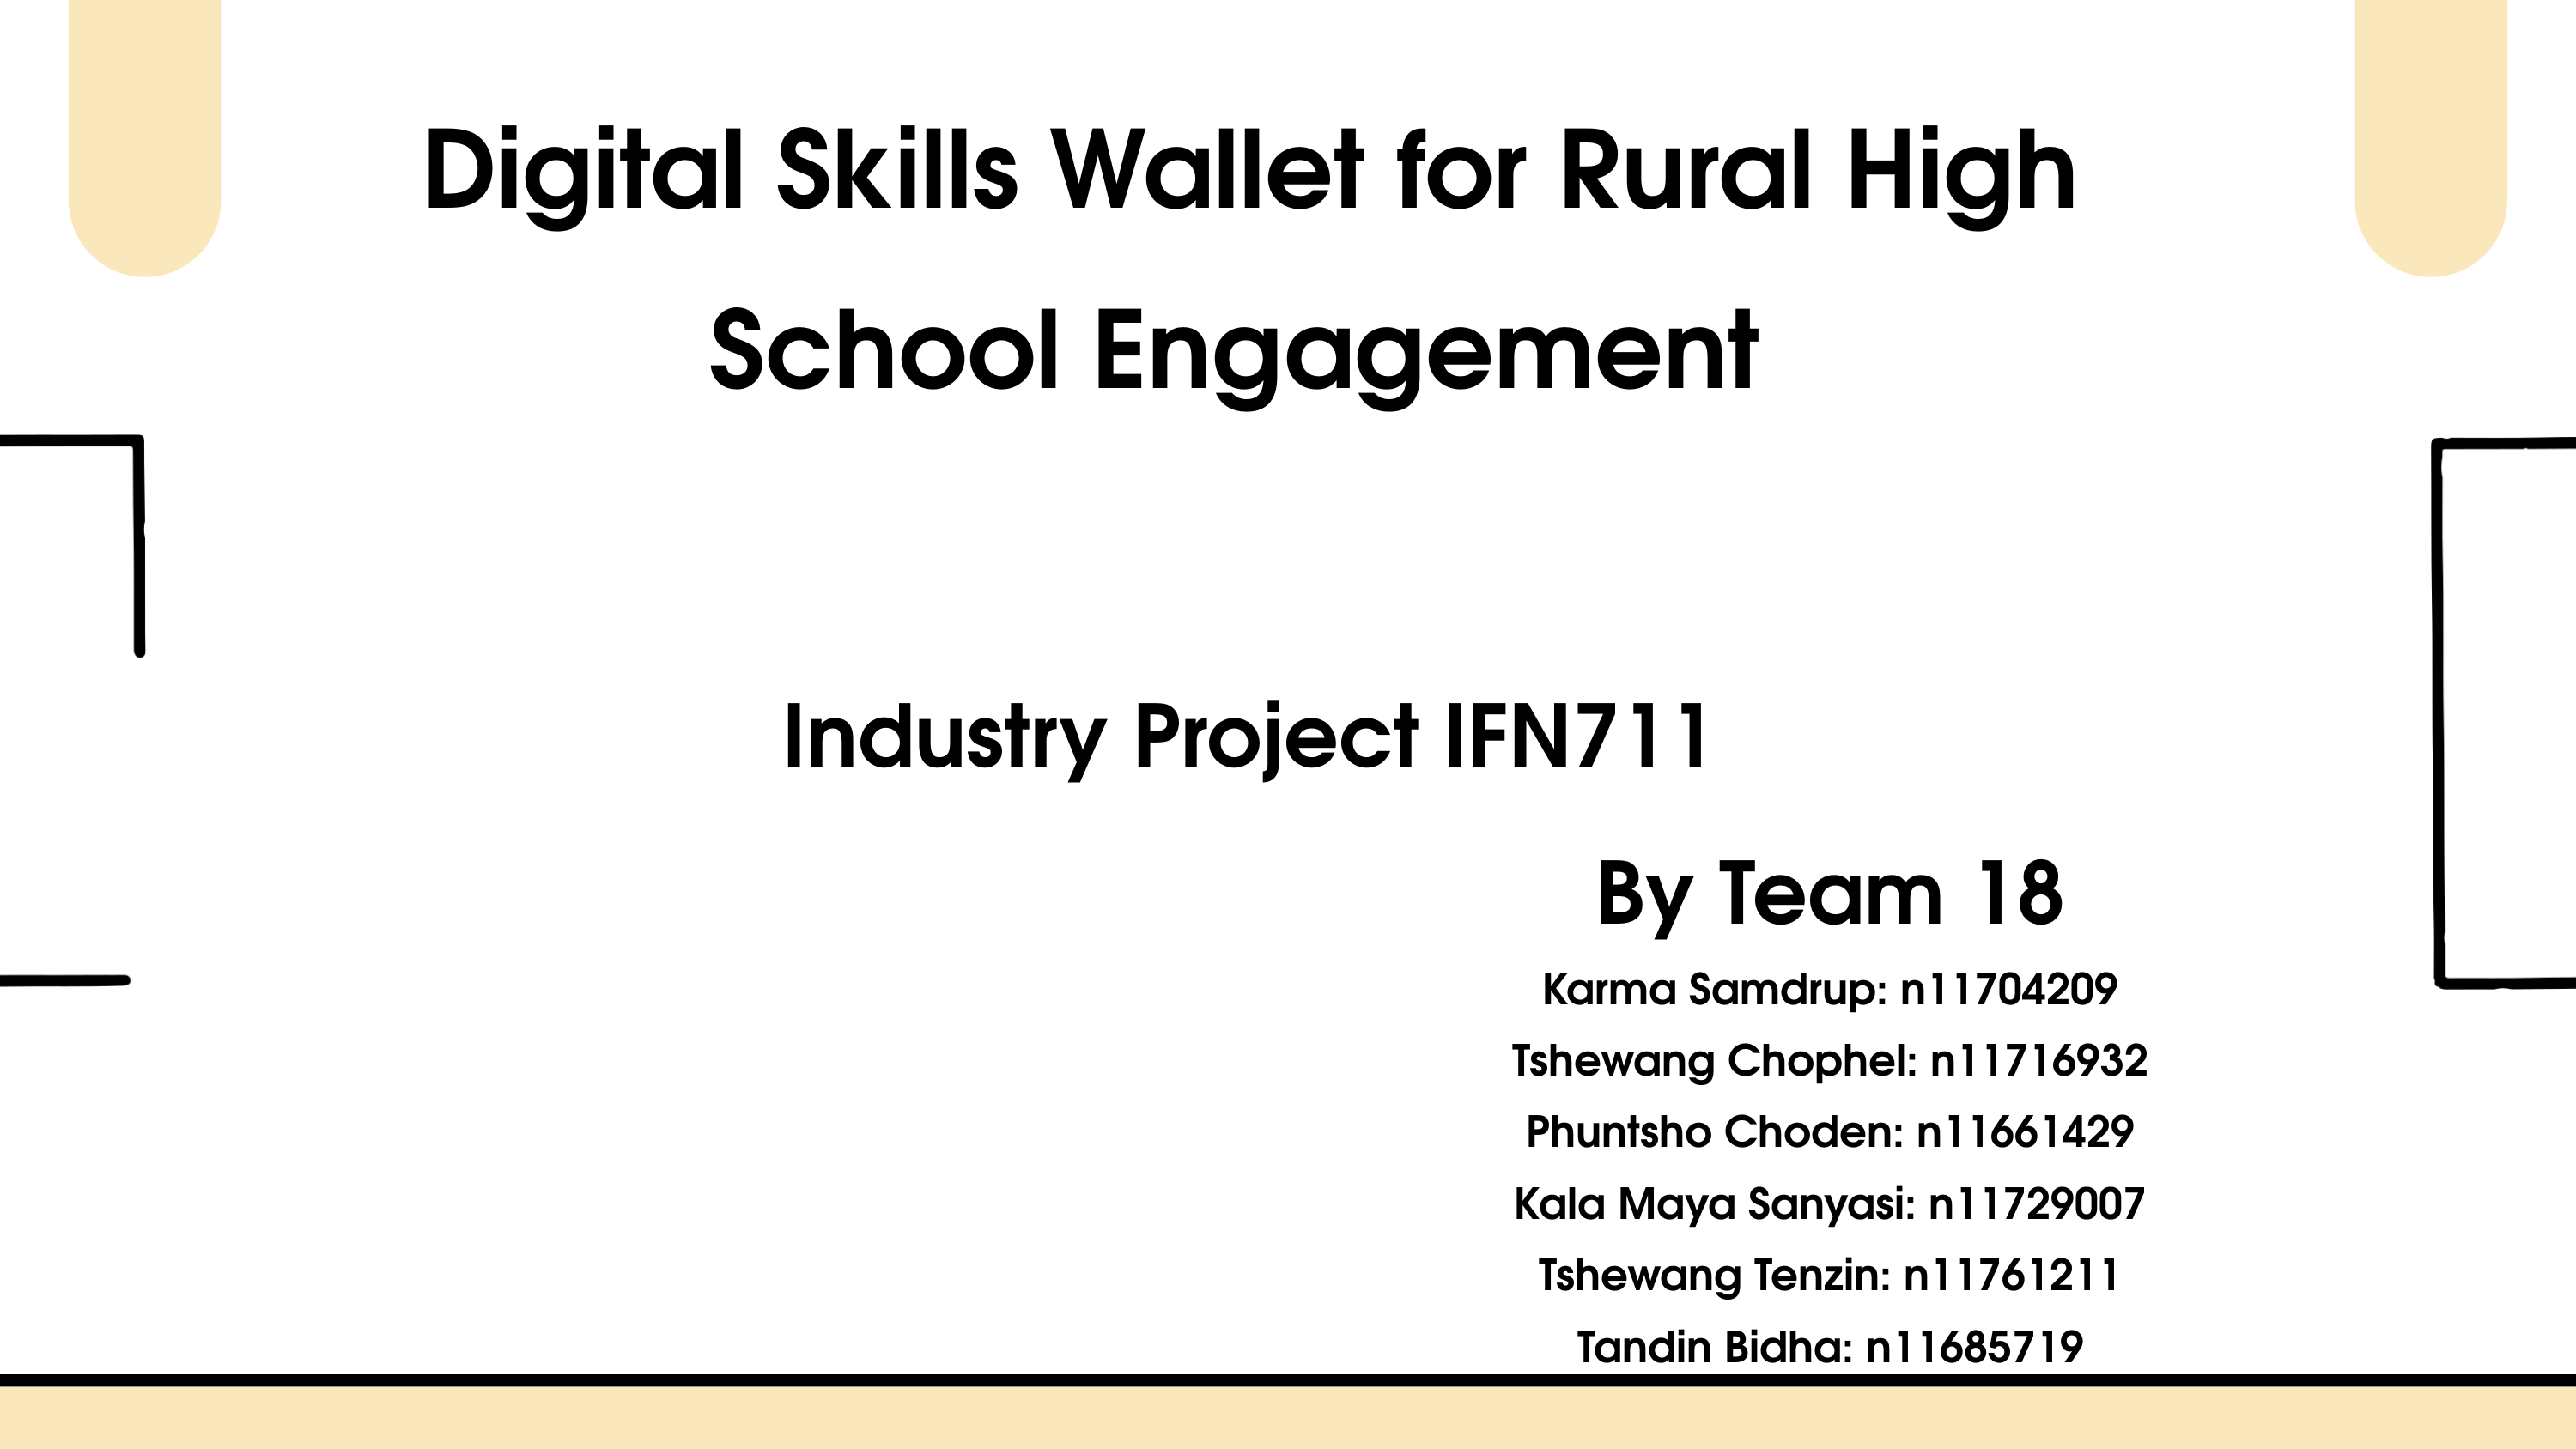

Digital Skills Wallet for Rural High School Engagement

Industry Project IFN711
By Team 18
Karma Samdrup: n11704209
Tshewang Chophel: n11716932
Phuntsho Choden: n11661429
Kala Maya Sanyasi: n11729007
Tshewang Tenzin: n11761211
Tandin Bidha: n11685719